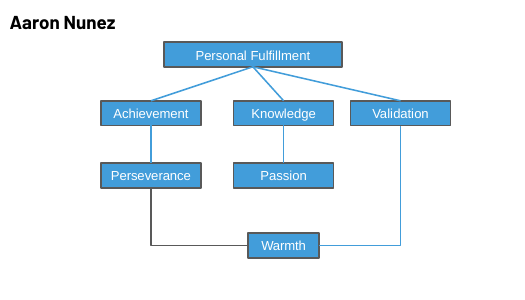

Aaron Nunez
Personal Fulfillment
Achievement
Knowledge
Validation
Perseverance
Passion
Warmth